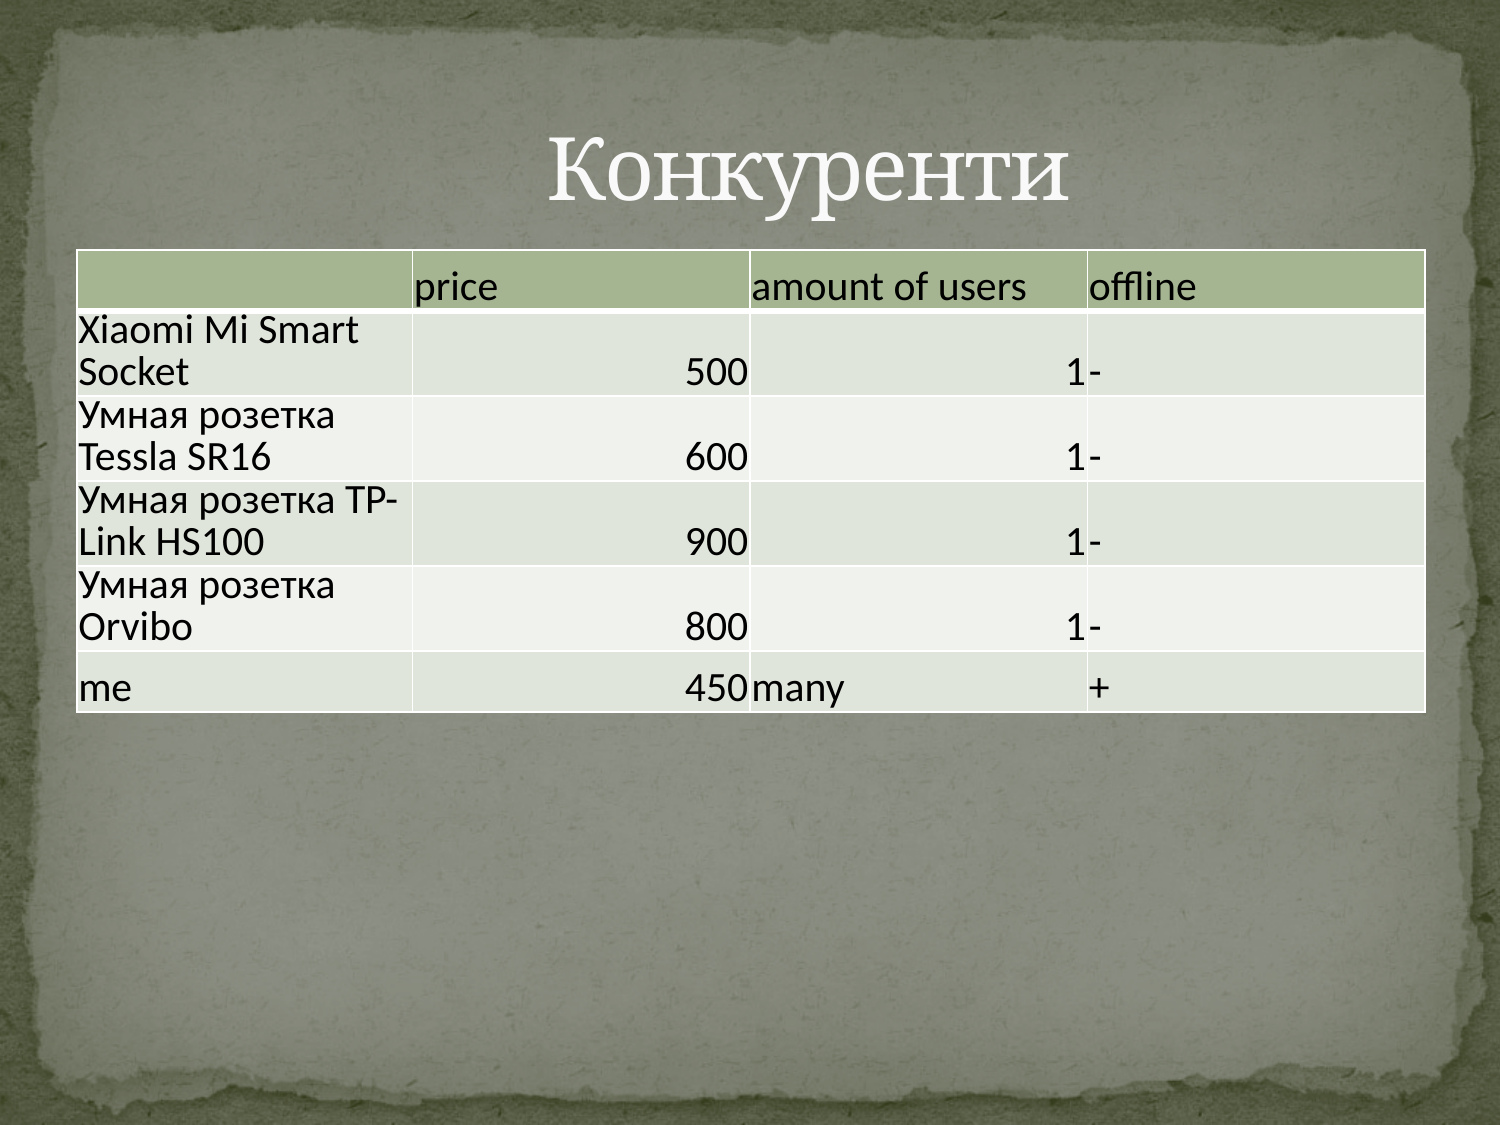

# Конкуренти
|  | price | amount of users | offline |
| --- | --- | --- | --- |
| Xiaomi Mi Smart Socket | 500 | 1 | - |
| Умная розетка Tessla SR16 | 600 | 1 | - |
| Умная розетка TP-Link HS100 | 900 | 1 | - |
| Умная розетка Orvibo | 800 | 1 | - |
| me | 450 | many | + |